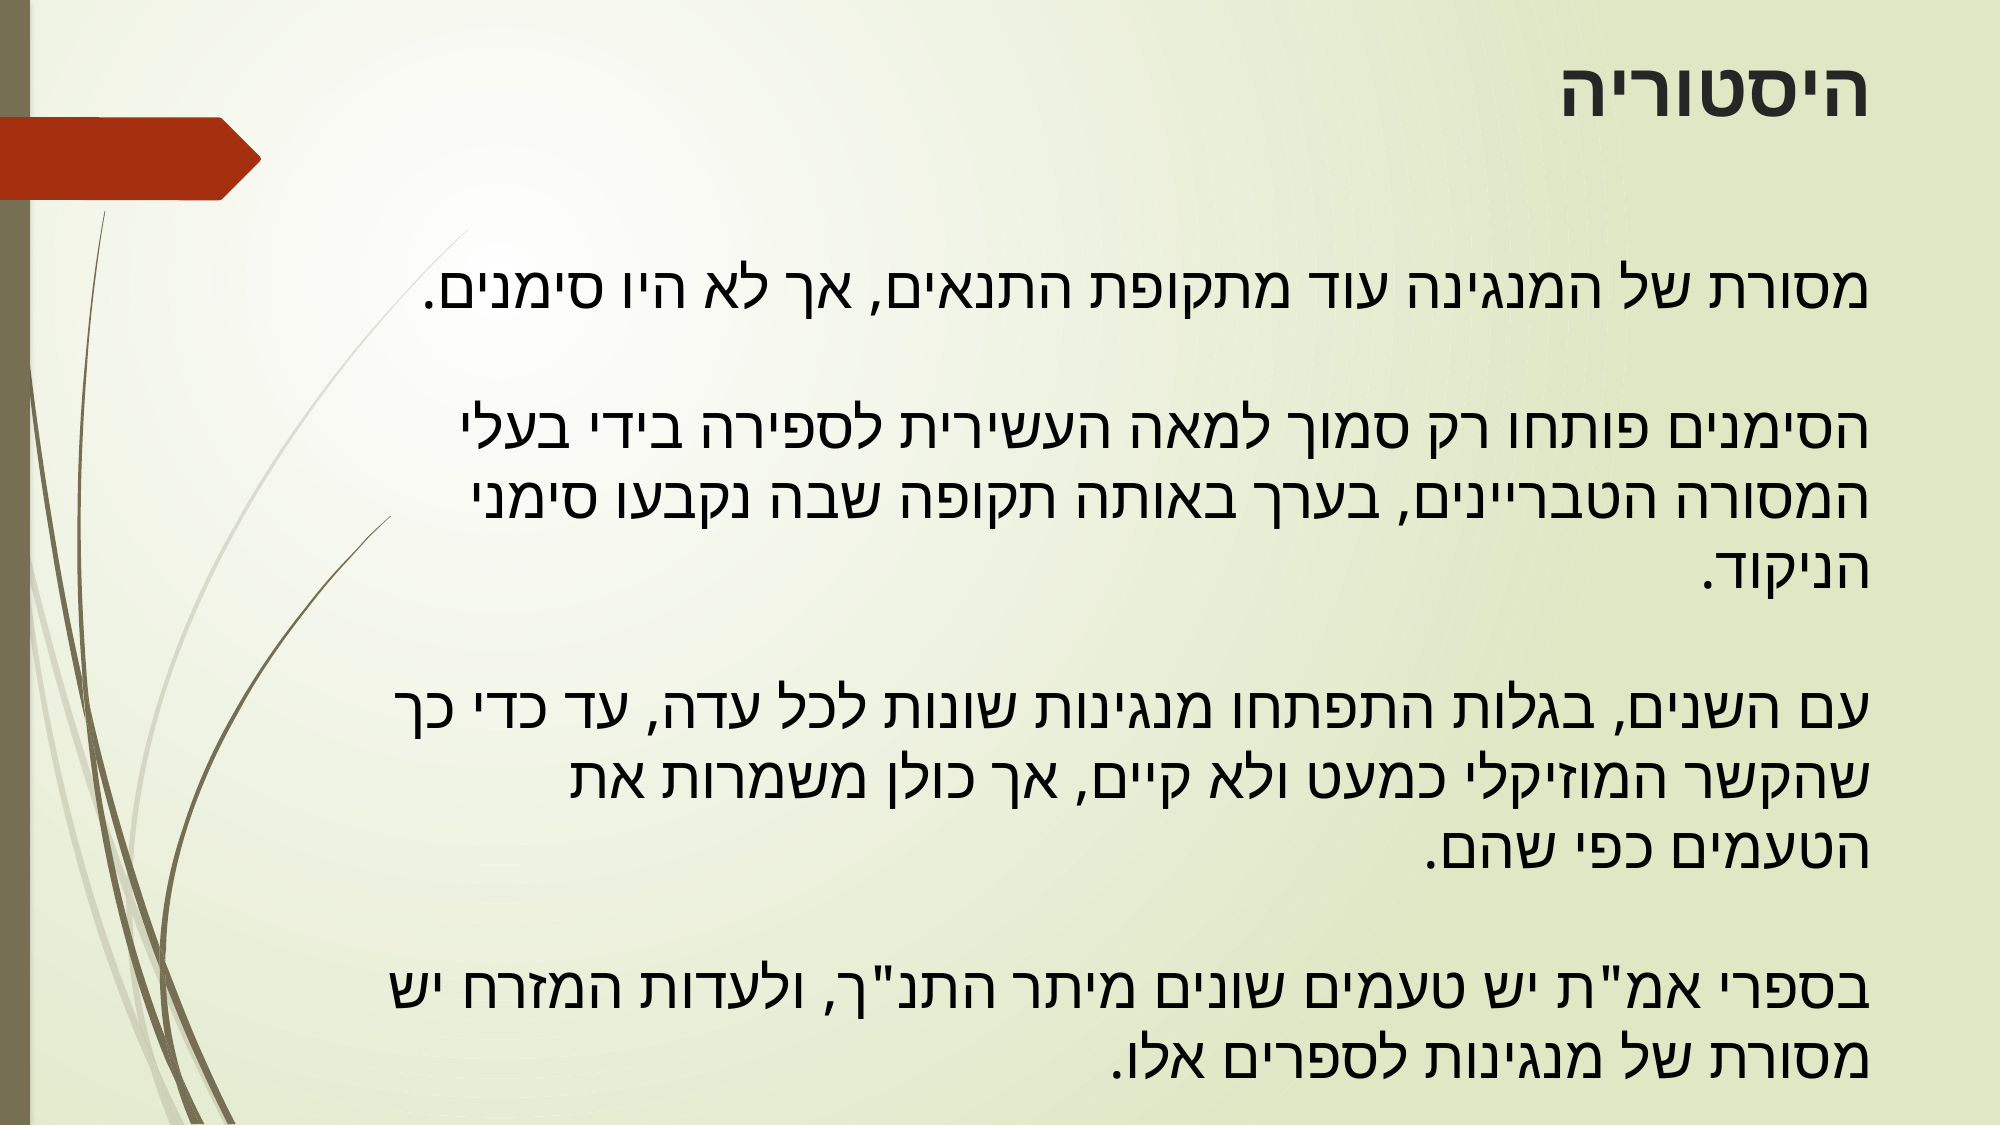

# היסטוריה
מסורת של המנגינה עוד מתקופת התנאים, אך לא היו סימנים.

הסימנים פותחו רק סמוך למאה העשירית לספירה בידי בעלי המסורה הטבריינים, בערך באותה תקופה שבה נקבעו סימני הניקוד.

עם השנים, בגלות התפתחו מנגינות שונות לכל עדה, עד כדי כך שהקשר המוזיקלי כמעט ולא קיים, אך כולן משמרות את הטעמים כפי שהם.

בספרי אמ"ת יש טעמים שונים מיתר התנ"ך, ולעדות המזרח יש מסורת של מנגינות לספרים אלו.